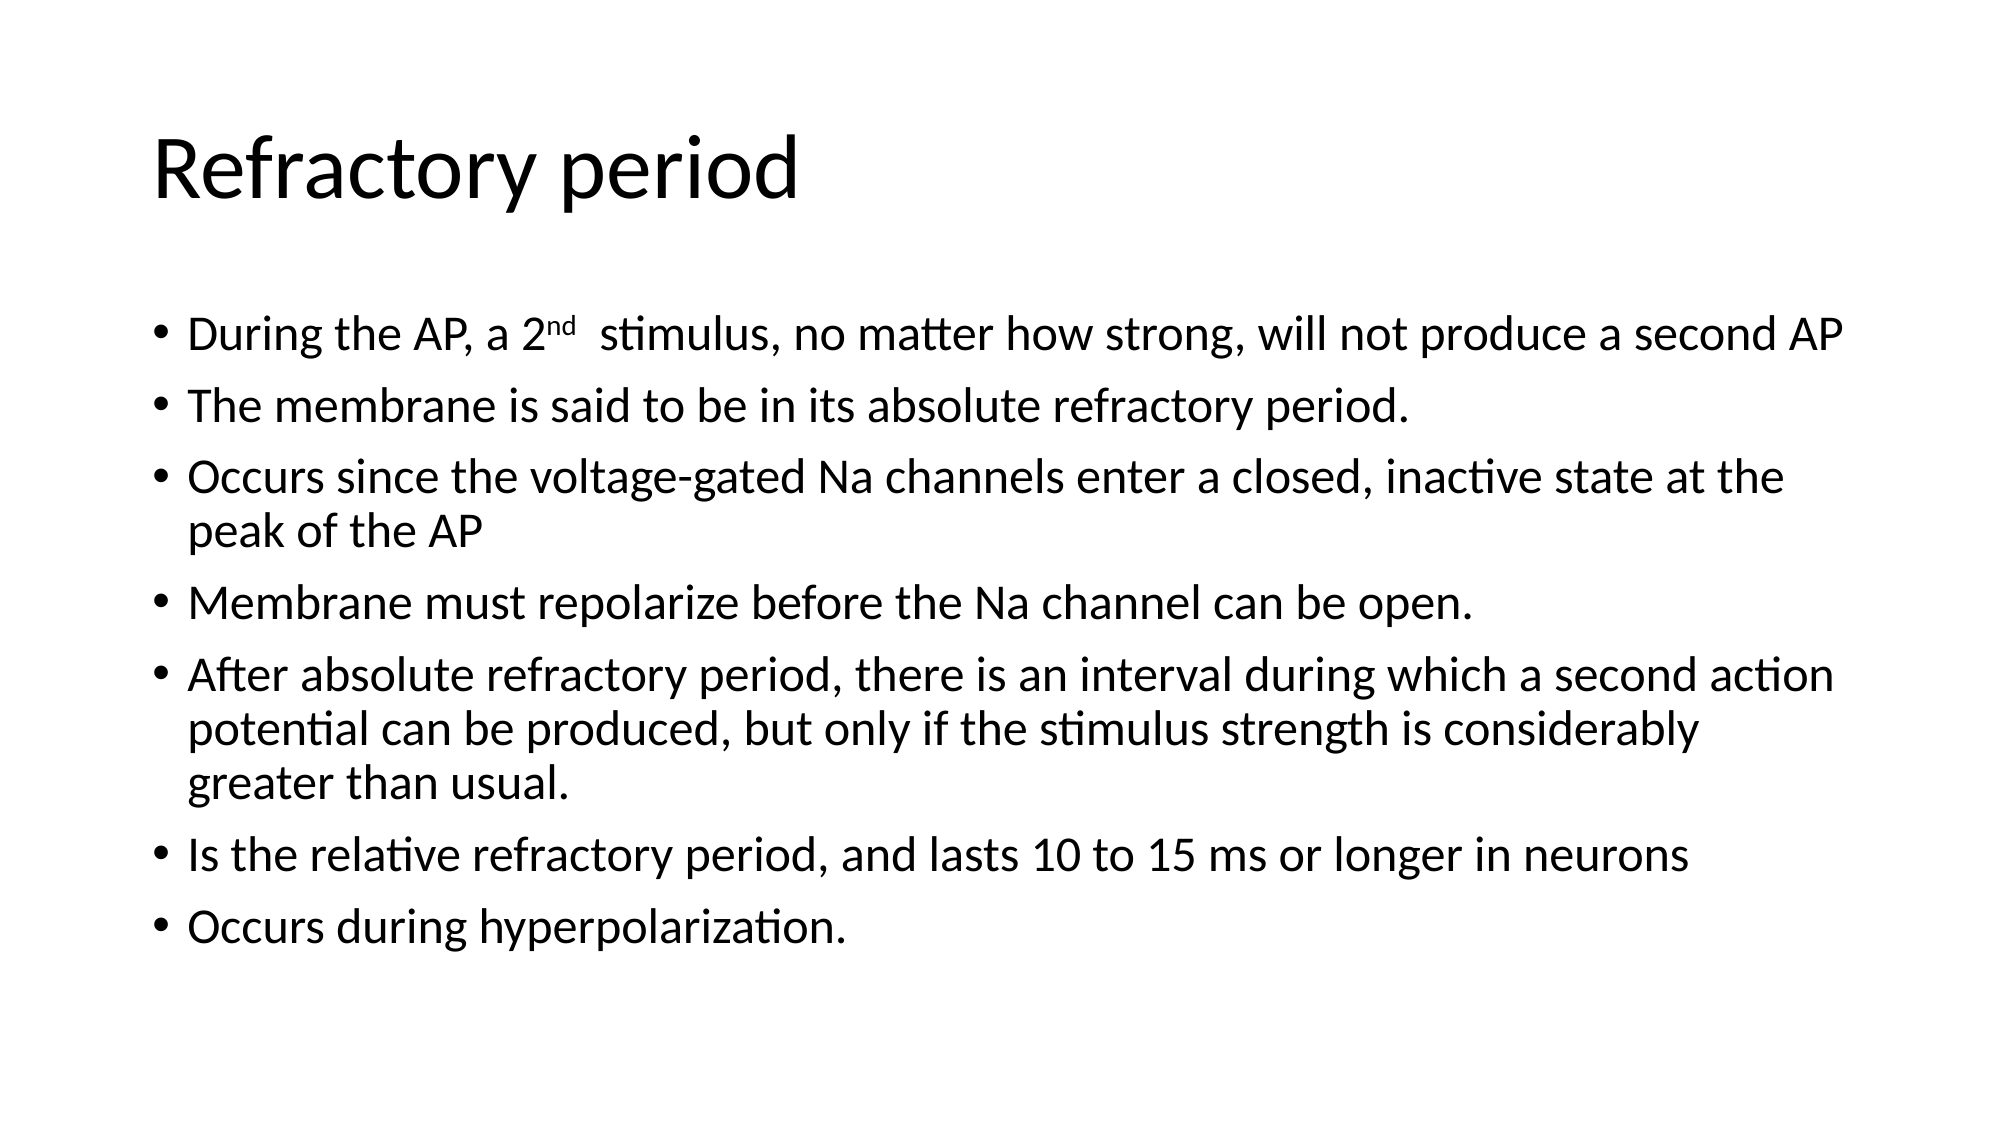

# Refractory period
During the AP, a 2nd  stimulus, no matter how strong, will not produce a second AP
The membrane is said to be in its absolute refractory period.
Occurs since the voltage-gated Na channels enter a closed, inactive state at the peak of the AP
Membrane must repolarize before the Na channel can be open.
After absolute refractory period, there is an interval during which a second action potential can be produced, but only if the stimulus strength is considerably greater than usual.
Is the relative refractory period, and lasts 10 to 15 ms or longer in neurons
Occurs during hyperpolarization.